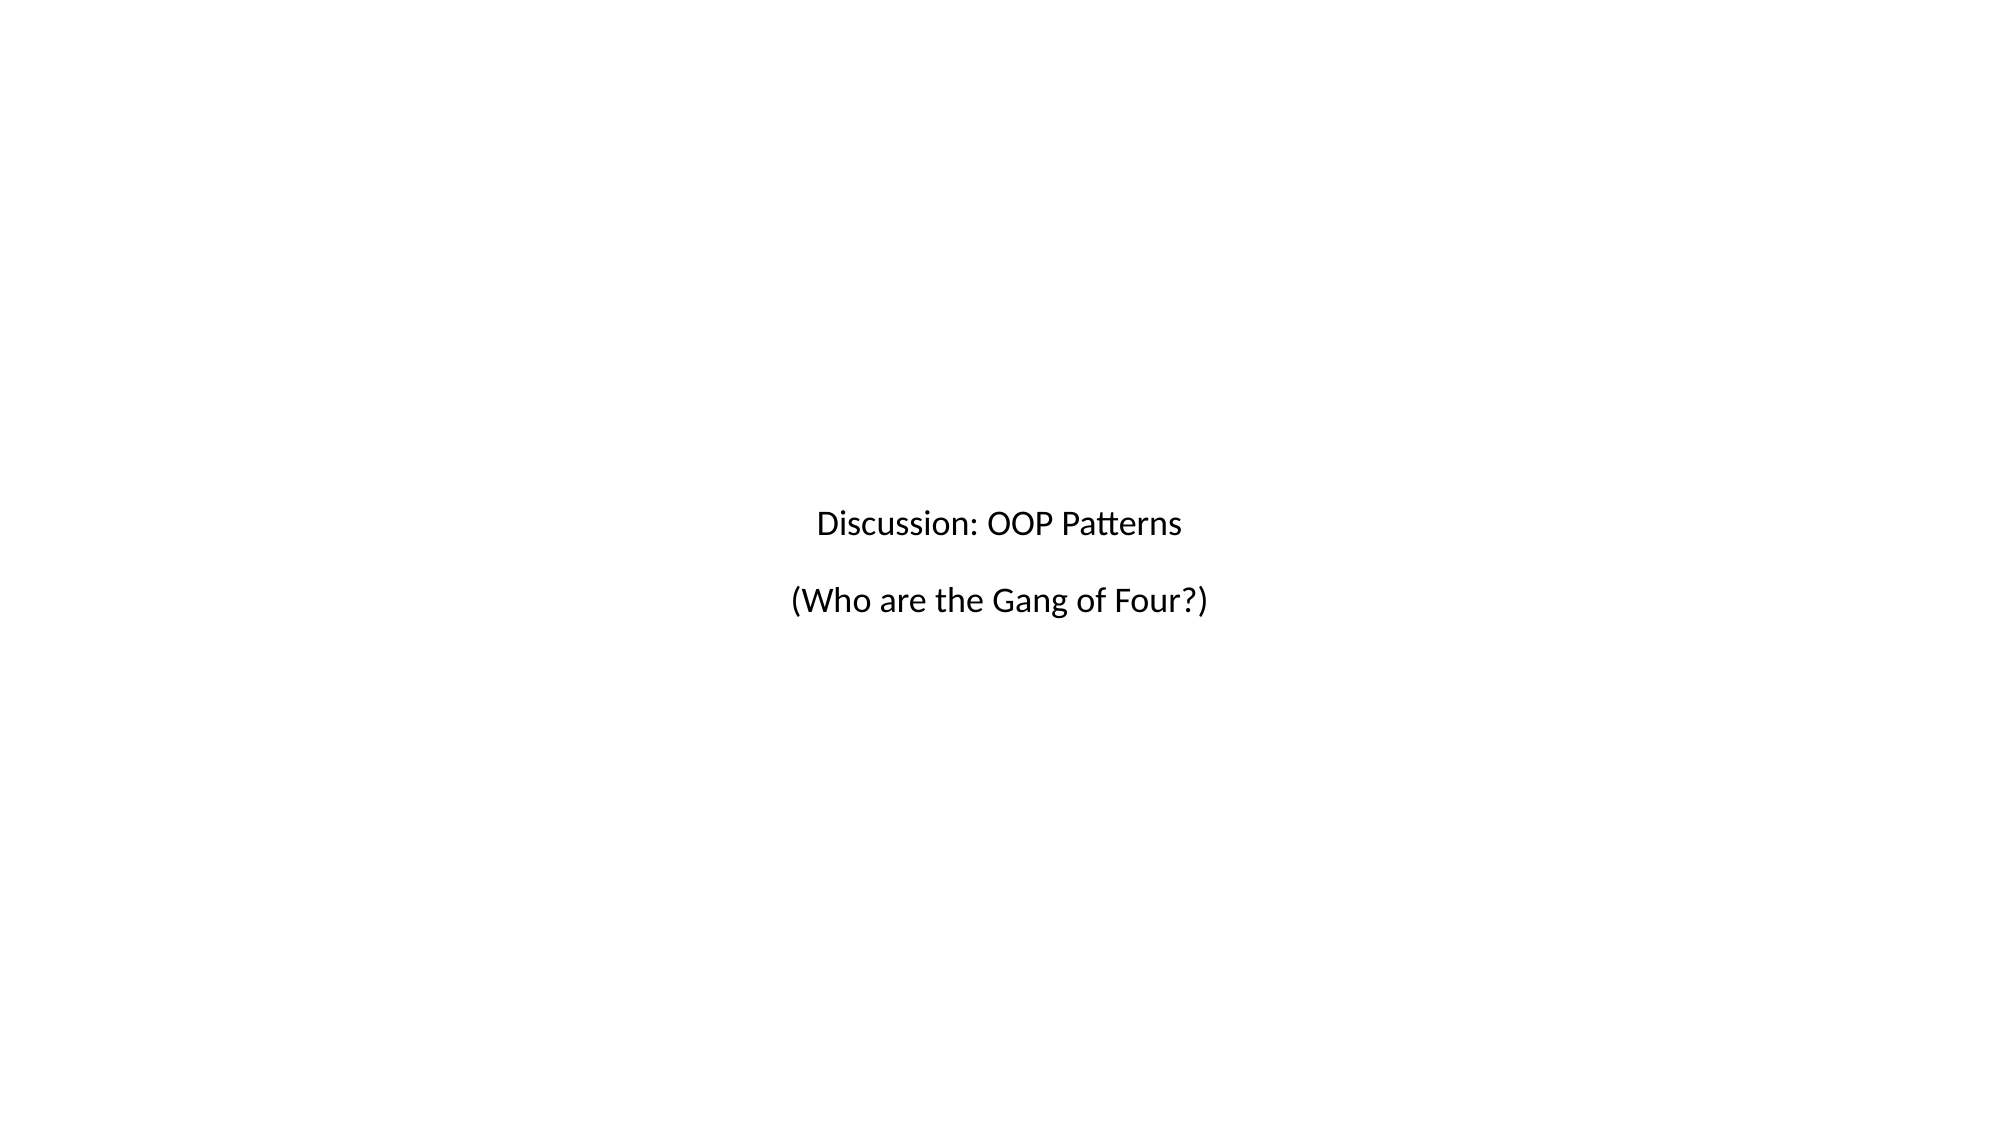

# Discussion: OOP Patterns (Who are the Gang of Four?)